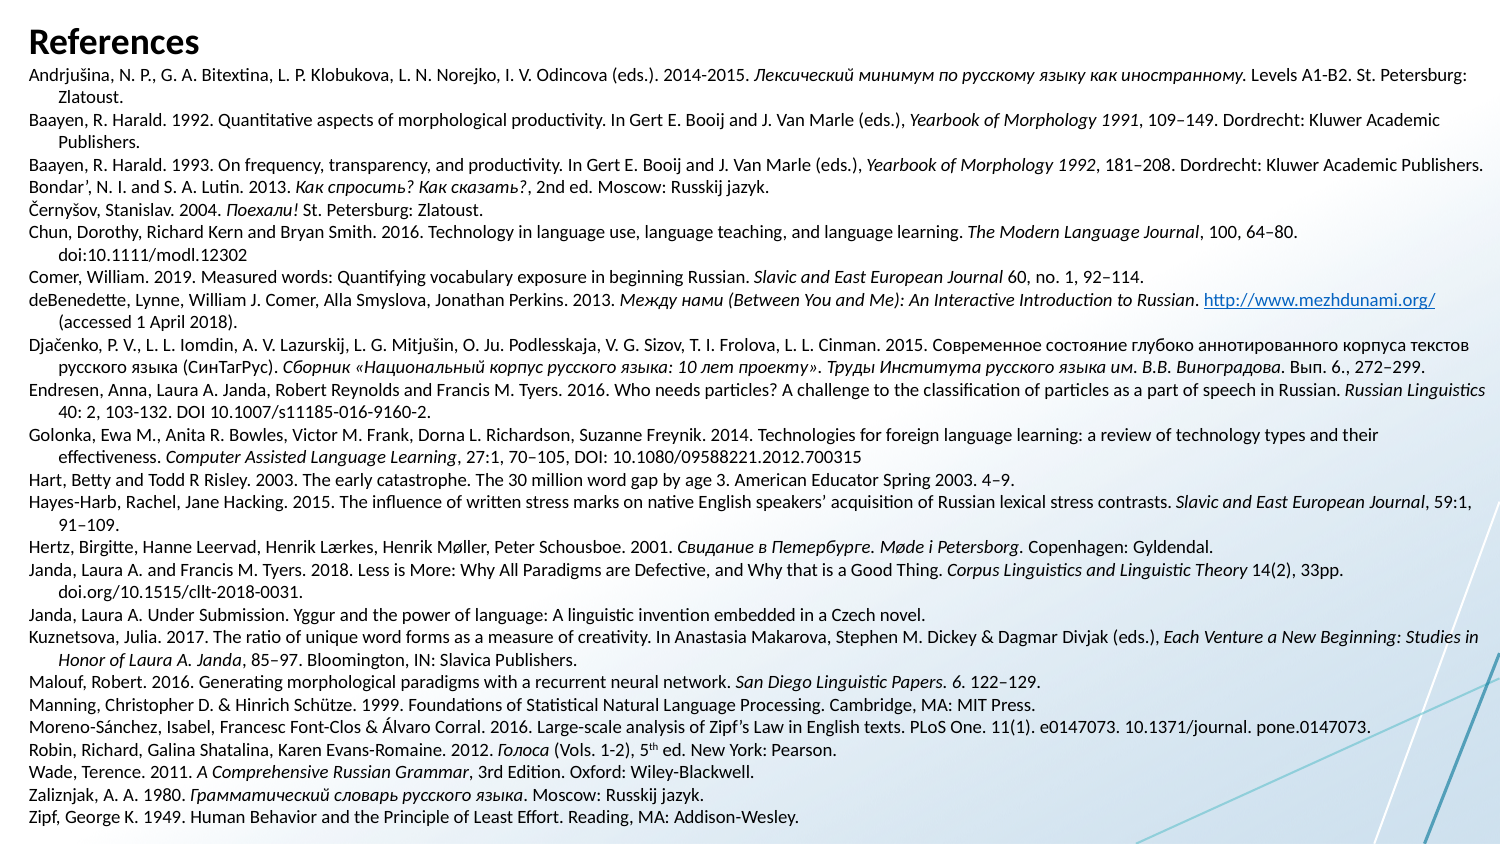

References
Andrjušina, N. P., G. A. Bitextina, L. P. Klobukova, L. N. Norejko, I. V. Odincova (eds.). 2014-2015. Лексический минимум по русскому языку как иностранному. Levels A1-B2. St. Petersburg: Zlatoust.
Baayen, R. Harald. 1992. Quantitative aspects of morphological productivity. In Gert E. Booij and J. Van Marle (eds.), Yearbook of Morphology 1991, 109–149. Dordrecht: Kluwer Academic Publishers.
Baayen, R. Harald. 1993. On frequency, transparency, and productivity. In Gert E. Booij and J. Van Marle (eds.), Yearbook of Morphology 1992, 181–208. Dordrecht: Kluwer Academic Publishers.
Bondar’, N. I. and S. A. Lutin. 2013. Как спросить? Как сказать?, 2nd ed. Moscow: Russkij jazyk.
Černyšov, Stanislav. 2004. Поехали! St. Petersburg: Zlatoust.
Chun, Dorothy, Richard Kern and Bryan Smith. 2016. Technology in language use, language teaching, and language learning. The Modern Language Journal, 100, 64–80. doi:10.1111/modl.12302
Comer, William. 2019. Measured words: Quantifying vocabulary exposure in beginning Russian. Slavic and East European Journal 60, no. 1, 92–114.
deBenedette, Lynne, William J. Comer, Alla Smyslova, Jonathan Perkins. 2013. Между нами (Between You and Me): An Interactive Introduction to Russian. http://www.mezhdunami.org/ (accessed 1 April 2018).
Djačenko, P. V., L. L. Iomdin, A. V. Lazurskij, L. G. Mitjušin, O. Ju. Podlesskaja, V. G. Sizov, T. I. Frolova, L. L. Cinman. 2015. Современное состояние глубоко аннотированного корпуса текстов русского языка (СинТагРус). Сборник «Национальный корпус русского языка: 10 лет проекту». Труды Института русского языка им. В.В. Виноградова. Вып. 6., 272–299.
Endresen, Anna, Laura A. Janda, Robert Reynolds and Francis M. Tyers. 2016. Who needs particles? A challenge to the classification of particles as a part of speech in Russian. Russian Linguistics 40: 2, 103-132. DOI 10.1007/s11185-016-9160-2.
Golonka, Ewa M., Anita R. Bowles, Victor M. Frank, Dorna L. Richardson, Suzanne Freynik. 2014. Technologies for foreign language learning: a review of technology types and their effectiveness. Computer Assisted Language Learning, 27:1, 70–105, DOI: 10.1080/09588221.2012.700315
Hart, Betty and Todd R Risley. 2003. The early catastrophe. The 30 million word gap by age 3. American Educator Spring 2003. 4–9.
Hayes-Harb, Rachel, Jane Hacking. 2015. The influence of written stress marks on native English speakers’ acquisition of Russian lexical stress contrasts. Slavic and East European Journal, 59:1, 91–109.
Hertz, Birgitte, Hanne Leervad, Henrik Lærkes, Henrik Møller, Peter Schousboe. 2001. Свидание в Петербурге. Møde i Petersborg. Copenhagen: Gyldendal.
Janda, Laura A. and Francis M. Tyers. 2018. Less is More: Why All Paradigms are Defective, and Why that is a Good Thing. Corpus Linguistics and Linguistic Theory 14(2), 33pp. doi.org/10.1515/cllt-2018-0031.
Janda, Laura A. Under Submission. Yggur and the power of language: A linguistic invention embedded in a Czech novel.
Kuznetsova, Julia. 2017. The ratio of unique word forms as a measure of creativity. In Anastasia Makarova, Stephen M. Dickey & Dagmar Divjak (eds.), Each Venture a New Beginning: Studies in Honor of Laura A. Janda, 85–97. Bloomington, IN: Slavica Publishers.
Malouf, Robert. 2016. Generating morphological paradigms with a recurrent neural network. San Diego Linguistic Papers. 6. 122–129.
Manning, Christopher D. & Hinrich Schütze. 1999. Foundations of Statistical Natural Language Processing. Cambridge, MA: MIT Press.
Moreno-Sánchez, Isabel, Francesc Font-Clos & Álvaro Corral. 2016. Large-scale analysis of Zipf’s Law in English texts. PLoS One. 11(1). e0147073. 10.1371/journal. pone.0147073.
Robin, Richard, Galina Shatalina, Karen Evans-Romaine. 2012. Голоса (Vols. 1-2), 5th ed. New York: Pearson.
Wade, Terence. 2011. A Comprehensive Russian Grammar, 3rd Edition. Oxford: Wiley-Blackwell.
Zaliznjak, A. A. 1980. Грамматический словарь русского языка. Moscow: Russkij jazyk.
Zipf, George K. 1949. Human Behavior and the Principle of Least Effort. Reading, MA: Addison-Wesley.